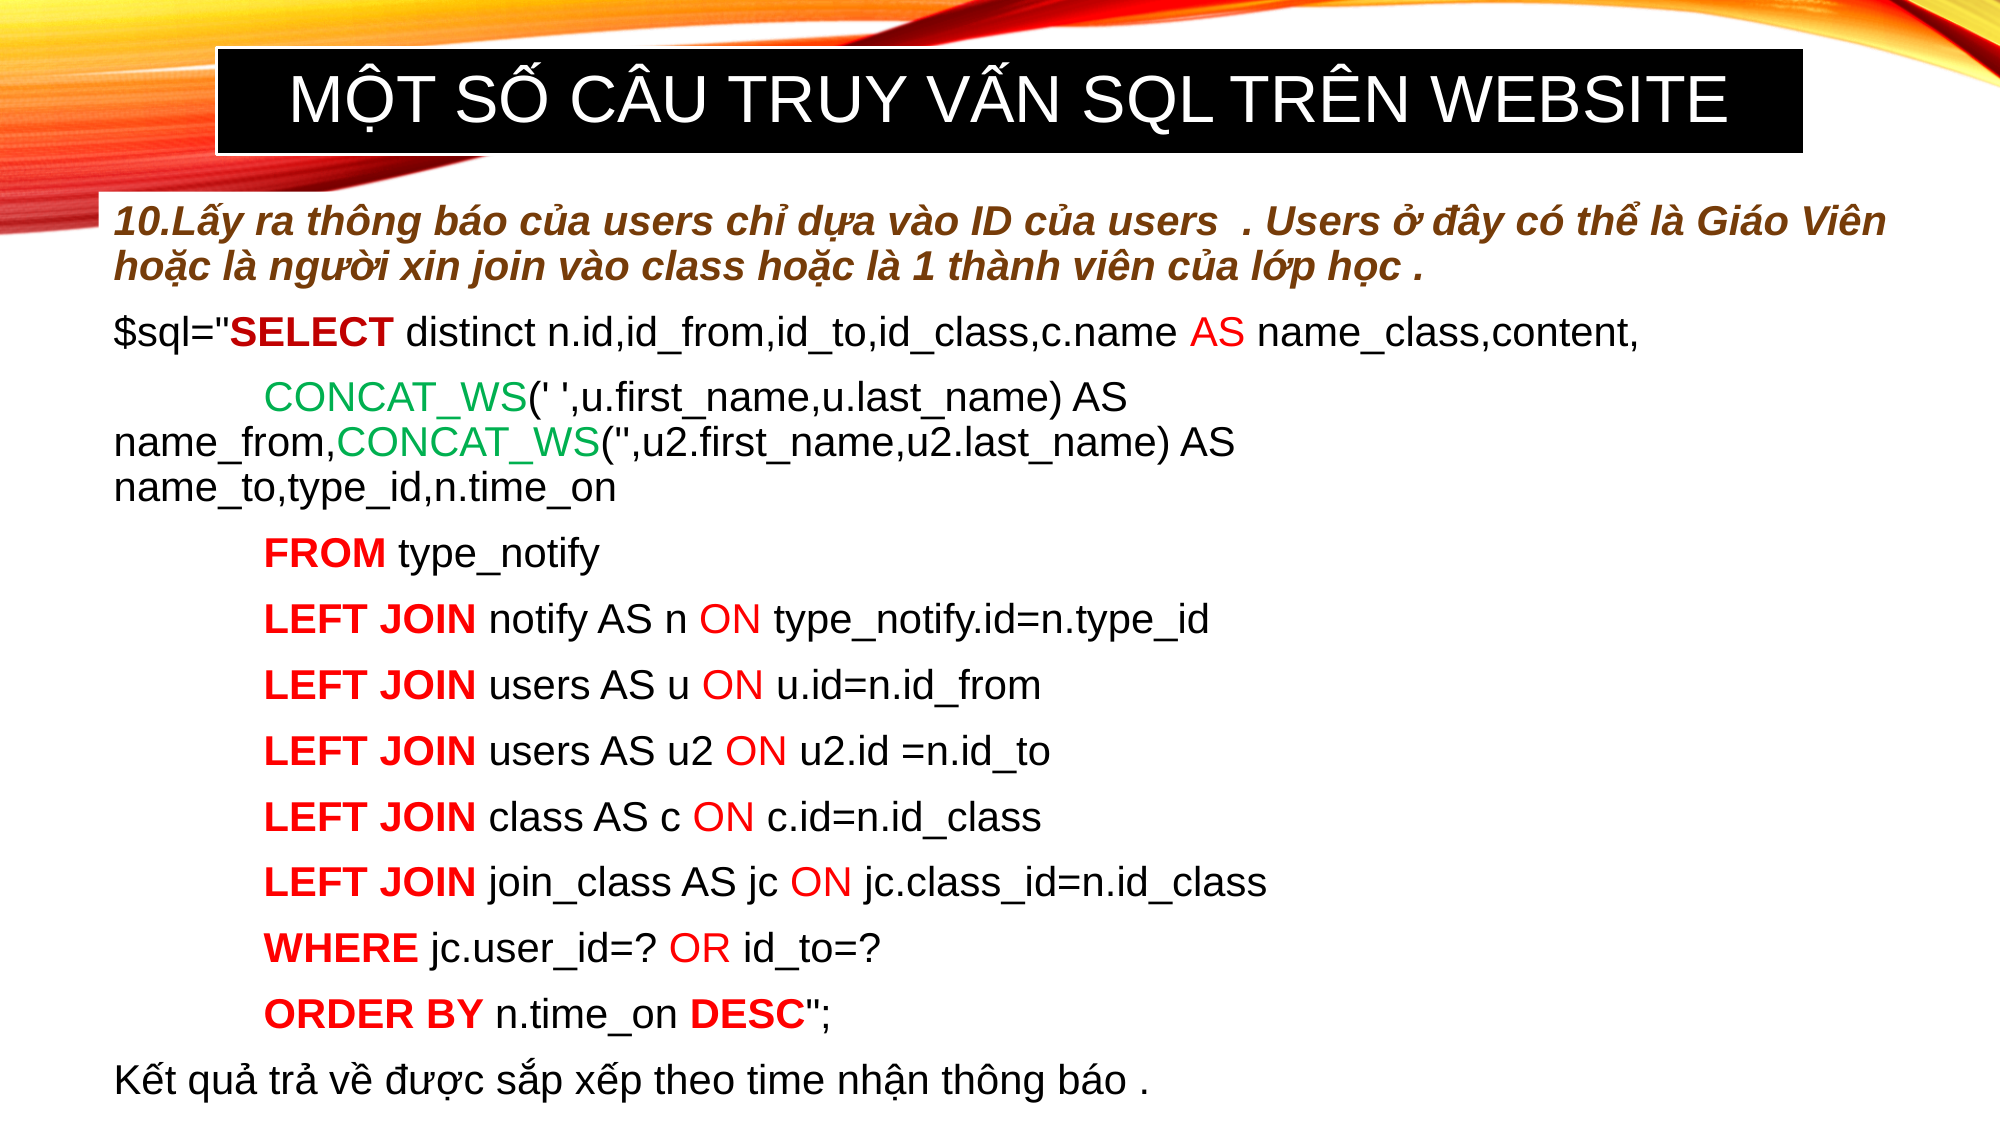

Một số câu truy vấn SQL trên website
10.Lấy ra thông báo của users chỉ dựa vào ID của users  . Users ở đây có thể là Giáo Viên hoặc là người xin join vào class hoặc là 1 thành viên của lớp học .
$sql="SELECT distinct n.id,id_from,id_to,id_class,c.name AS name_class,content,
	CONCAT_WS(' ',u.first_name,u.last_name) AS 		name_from,CONCAT_WS('',u2.first_name,u2.last_name) AS 		name_to,type_id,n.time_on
	FROM type_notify
	LEFT JOIN notify AS n ON type_notify.id=n.type_id
	LEFT JOIN users AS u ON u.id=n.id_from
	LEFT JOIN users AS u2 ON u2.id =n.id_to
	LEFT JOIN class AS c ON c.id=n.id_class
	LEFT JOIN join_class AS jc ON jc.class_id=n.id_class
	WHERE jc.user_id=? OR id_to=?
	ORDER BY n.time_on DESC";
Kết quả trả về được sắp xếp theo time nhận thông báo .